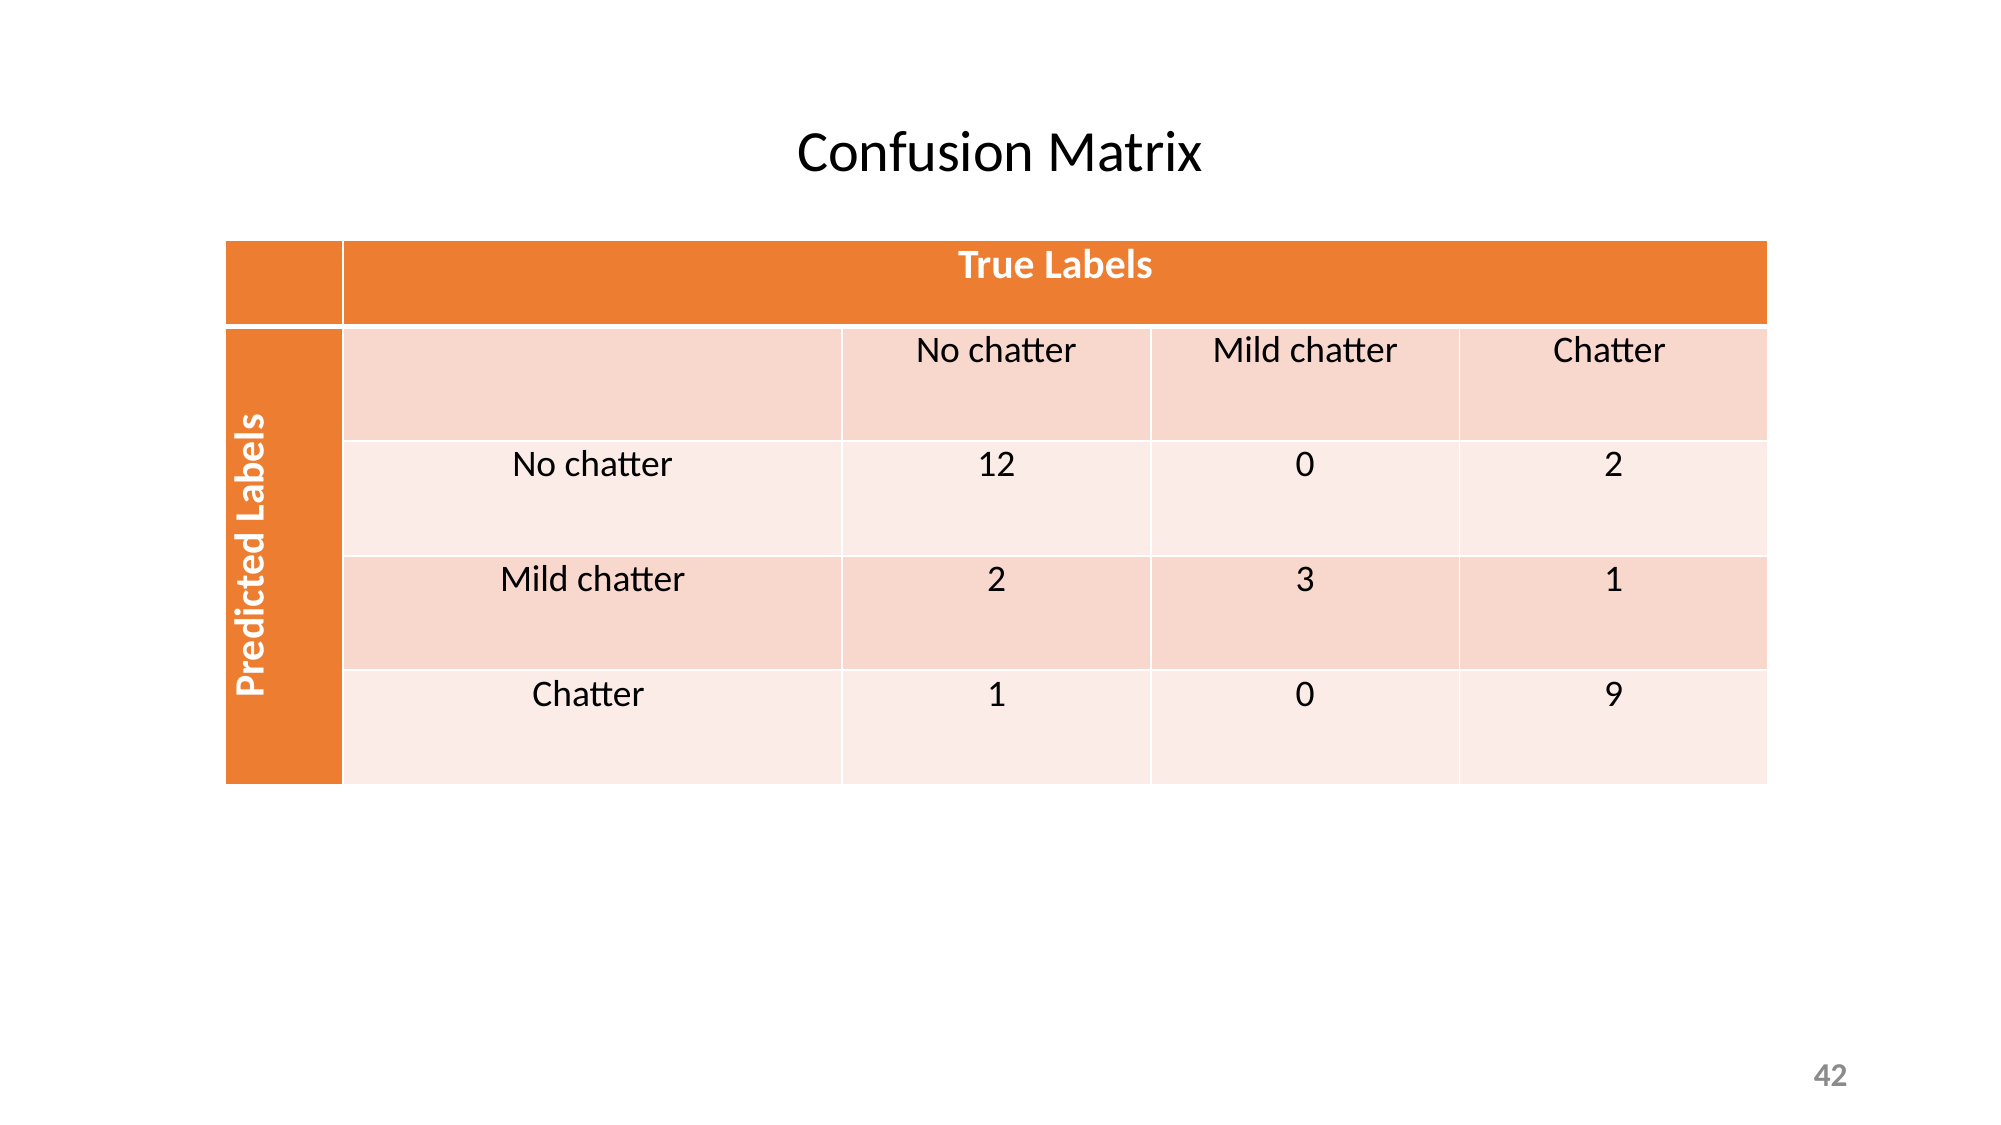

Confusion Matrix
|  | True Labels |  |  |  |
| --- | --- | --- | --- | --- |
| Predicted Labels |  | No chatter | Mild chatter | Chatter |
|  | No chatter | 12 | 0 | 2 |
|  | Mild chatter | 2 | 3 | 1 |
|  | Chatter | 1 | 0 | 9 |
42